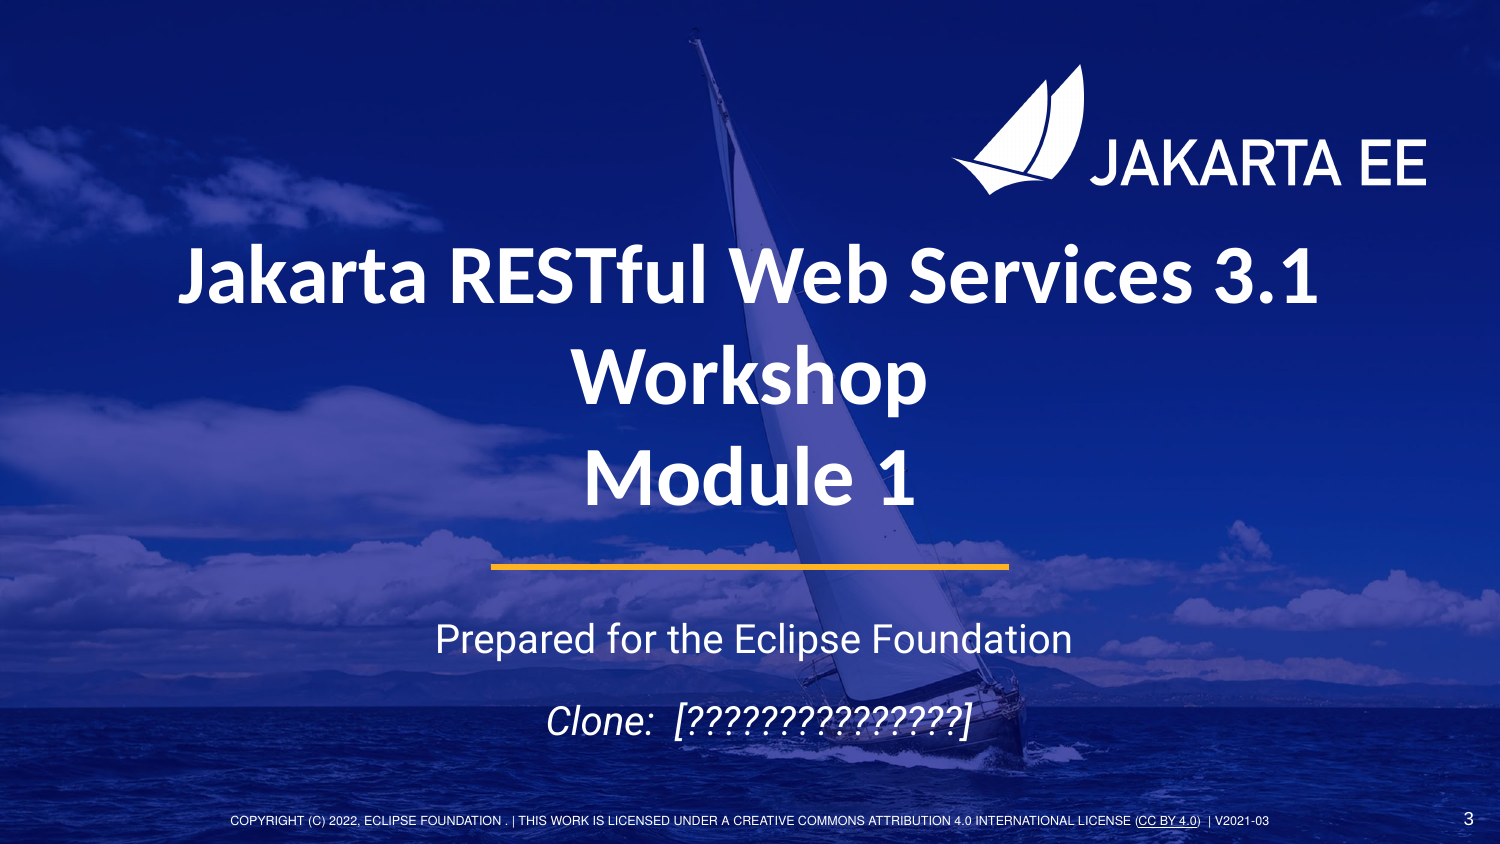

# Jakarta RESTful Web Services 3.1 Workshop Module 1
Prepared for the Eclipse Foundation
Clone:  [???????????????]